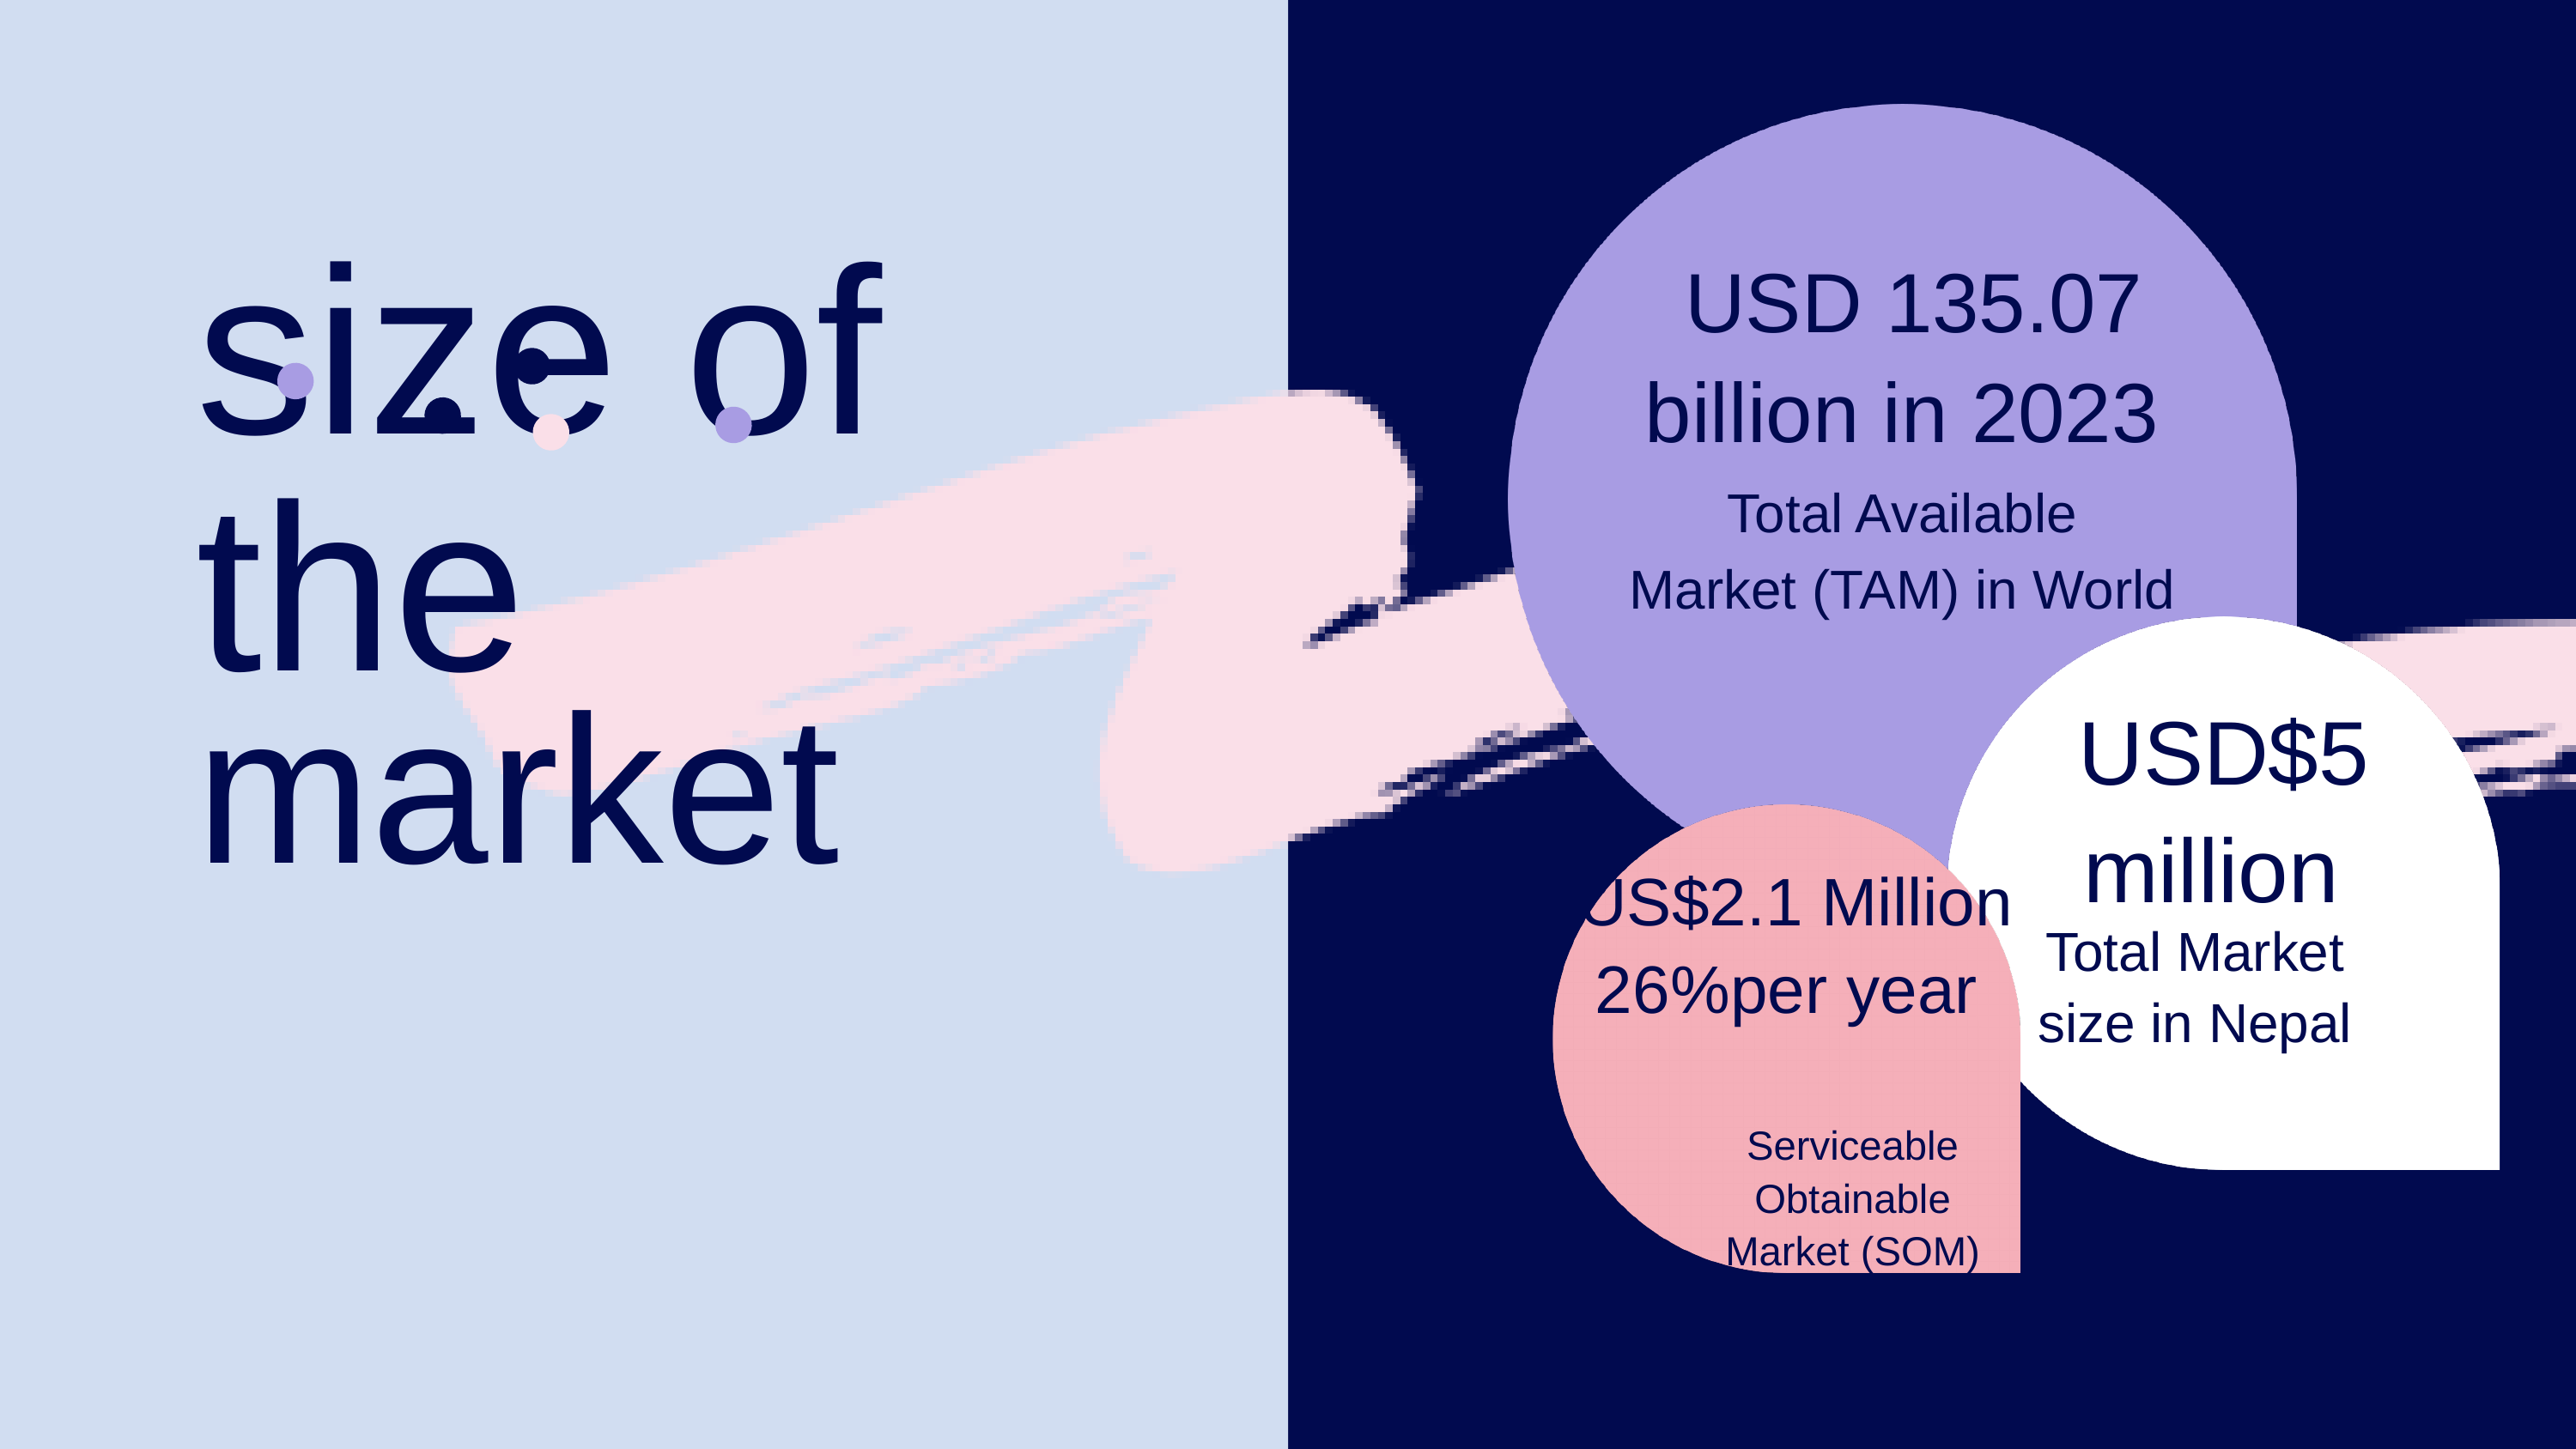

USD 135.07 billion in 2023
size of  the

Total Available
Market (TAM) in World

USD$5 million
market

US$2.1 Million 26%per year
Total Market size in Nepal
Serviceable Obtainable
Market (SOM)